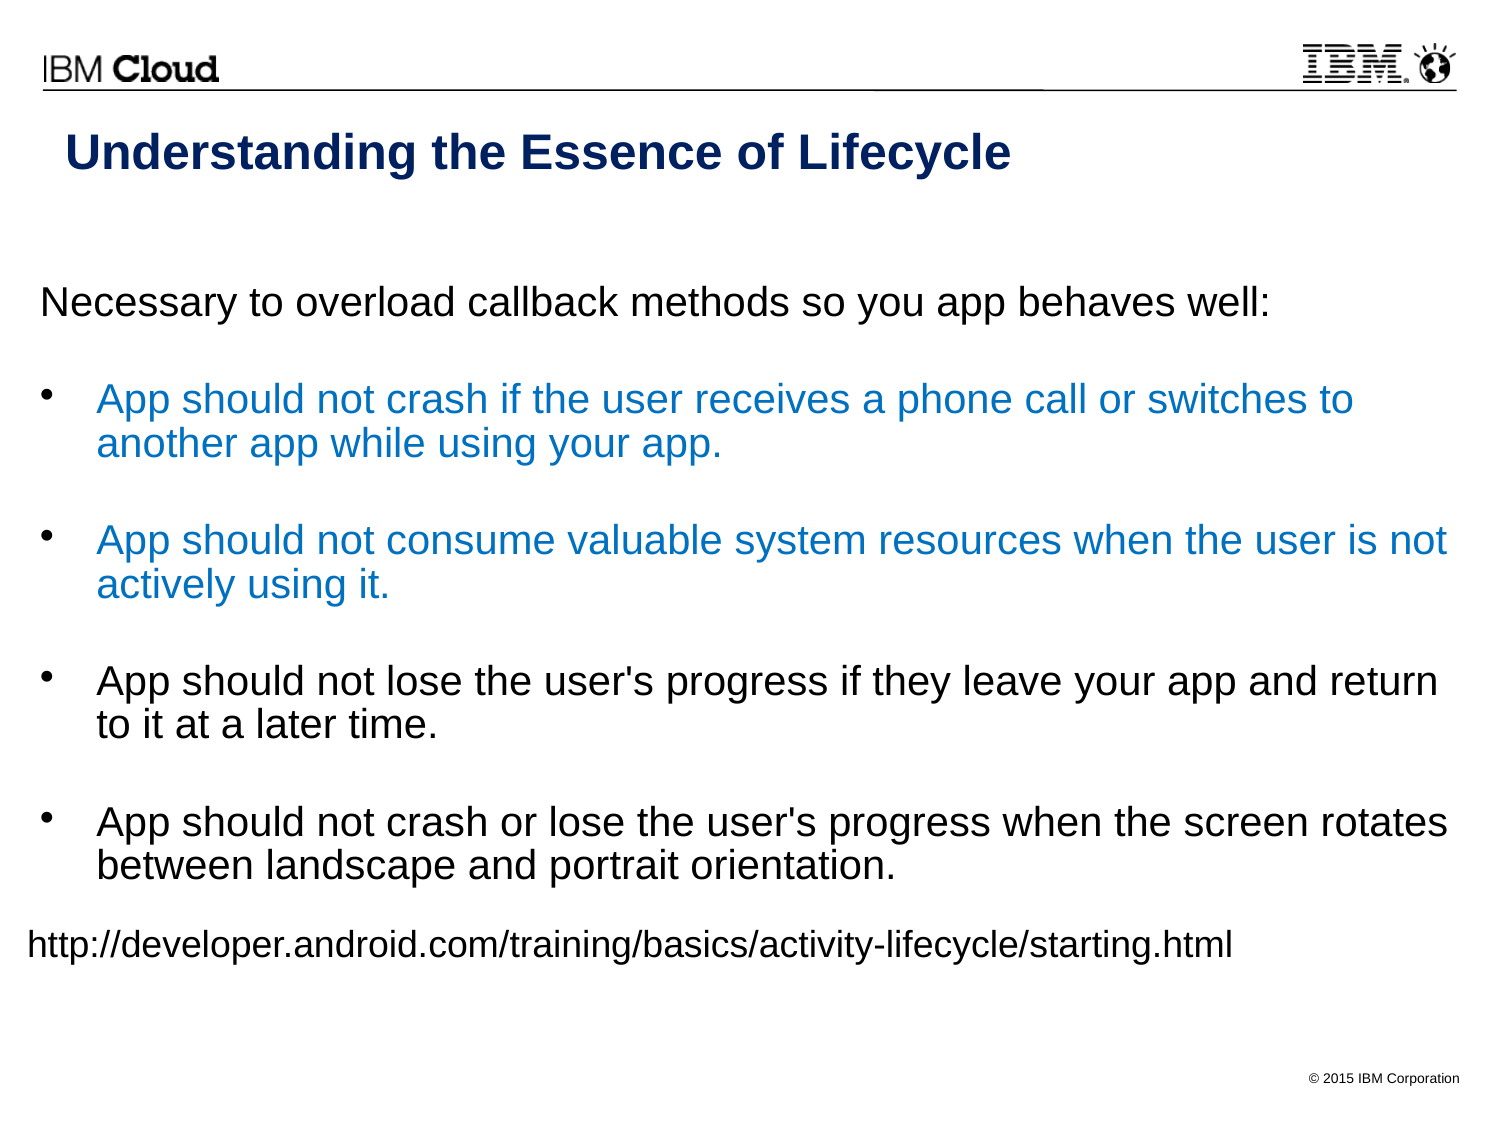

# Understanding the Essence of Lifecycle
Necessary to overload callback methods so you app behaves well:

App should not crash if the user receives a phone call or switches to another app while using your app.

App should not consume valuable system resources when the user is not actively using it.

App should not lose the user's progress if they leave your app and return to it at a later time.

App should not crash or lose the user's progress when the screen rotates between landscape and portrait orientation.

http://developer.android.com/training/basics/activity-lifecycle/starting.html